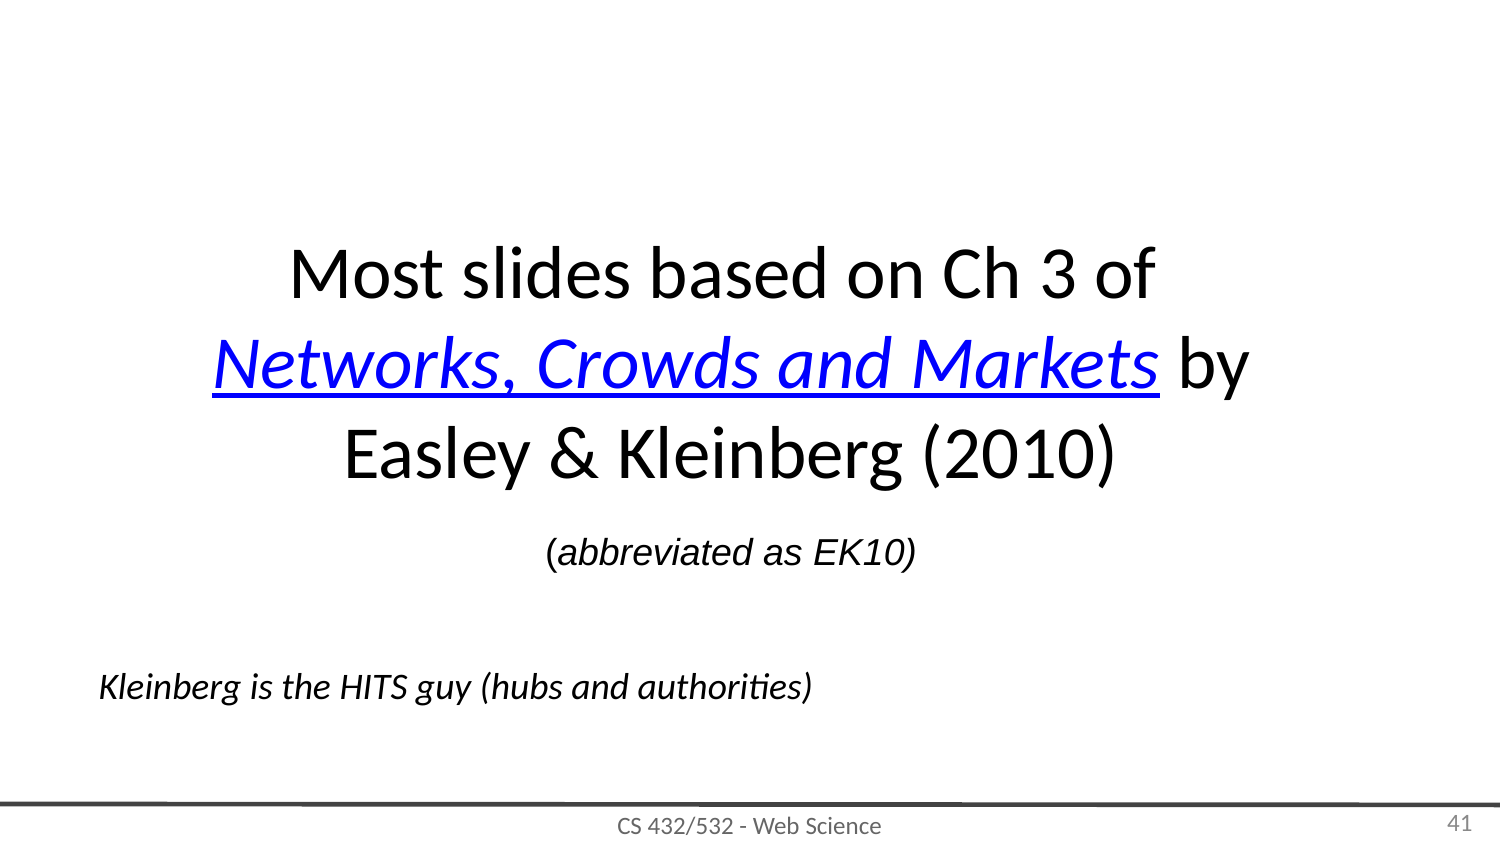

Most slides based on Ch 3 of Networks, Crowds and Markets by Easley & Kleinberg (2010)

(abbreviated as EK10)
Kleinberg is the HITS guy (hubs and authorities)
41